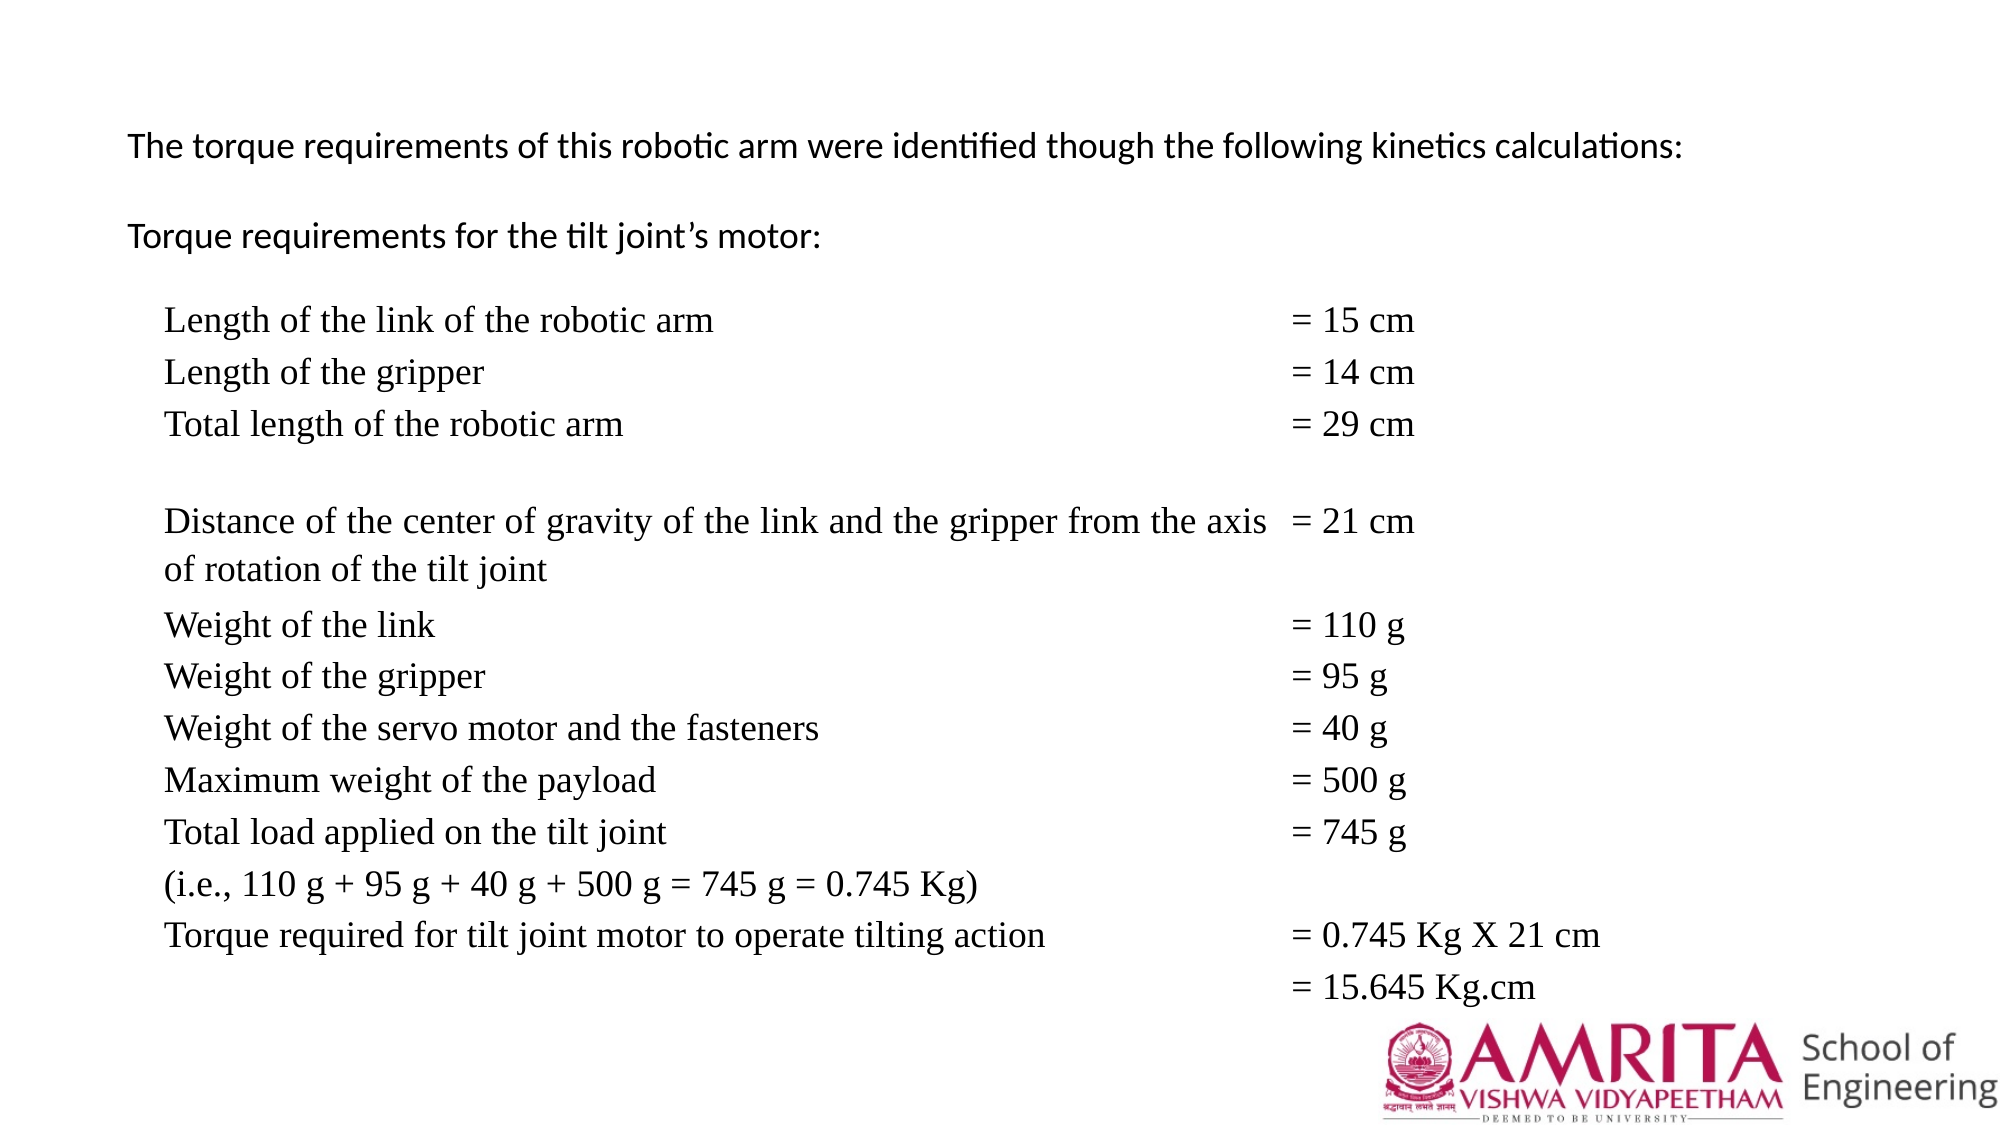

The torque requirements of this robotic arm were identified though the following kinetics calculations:

Torque requirements for the tilt joint’s motor:
| Length of the link of the robotic arm | = 15 cm |
| --- | --- |
| Length of the gripper | = 14 cm |
| Total length of the robotic arm | = 29 cm |
|  |  |
| Distance of the center of gravity of the link and the gripper from the axis of rotation of the tilt joint | = 21 cm |
| Weight of the link | = 110 g |
| Weight of the gripper | = 95 g |
| Weight of the servo motor and the fasteners | = 40 g |
| Maximum weight of the payload | = 500 g |
| Total load applied on the tilt joint | = 745 g |
| (i.e., 110 g + 95 g + 40 g + 500 g = 745 g = 0.745 Kg) |  |
| Torque required for tilt joint motor to operate tilting action | = 0.745 Kg X 21 cm |
|  | = 15.645 Kg.cm |